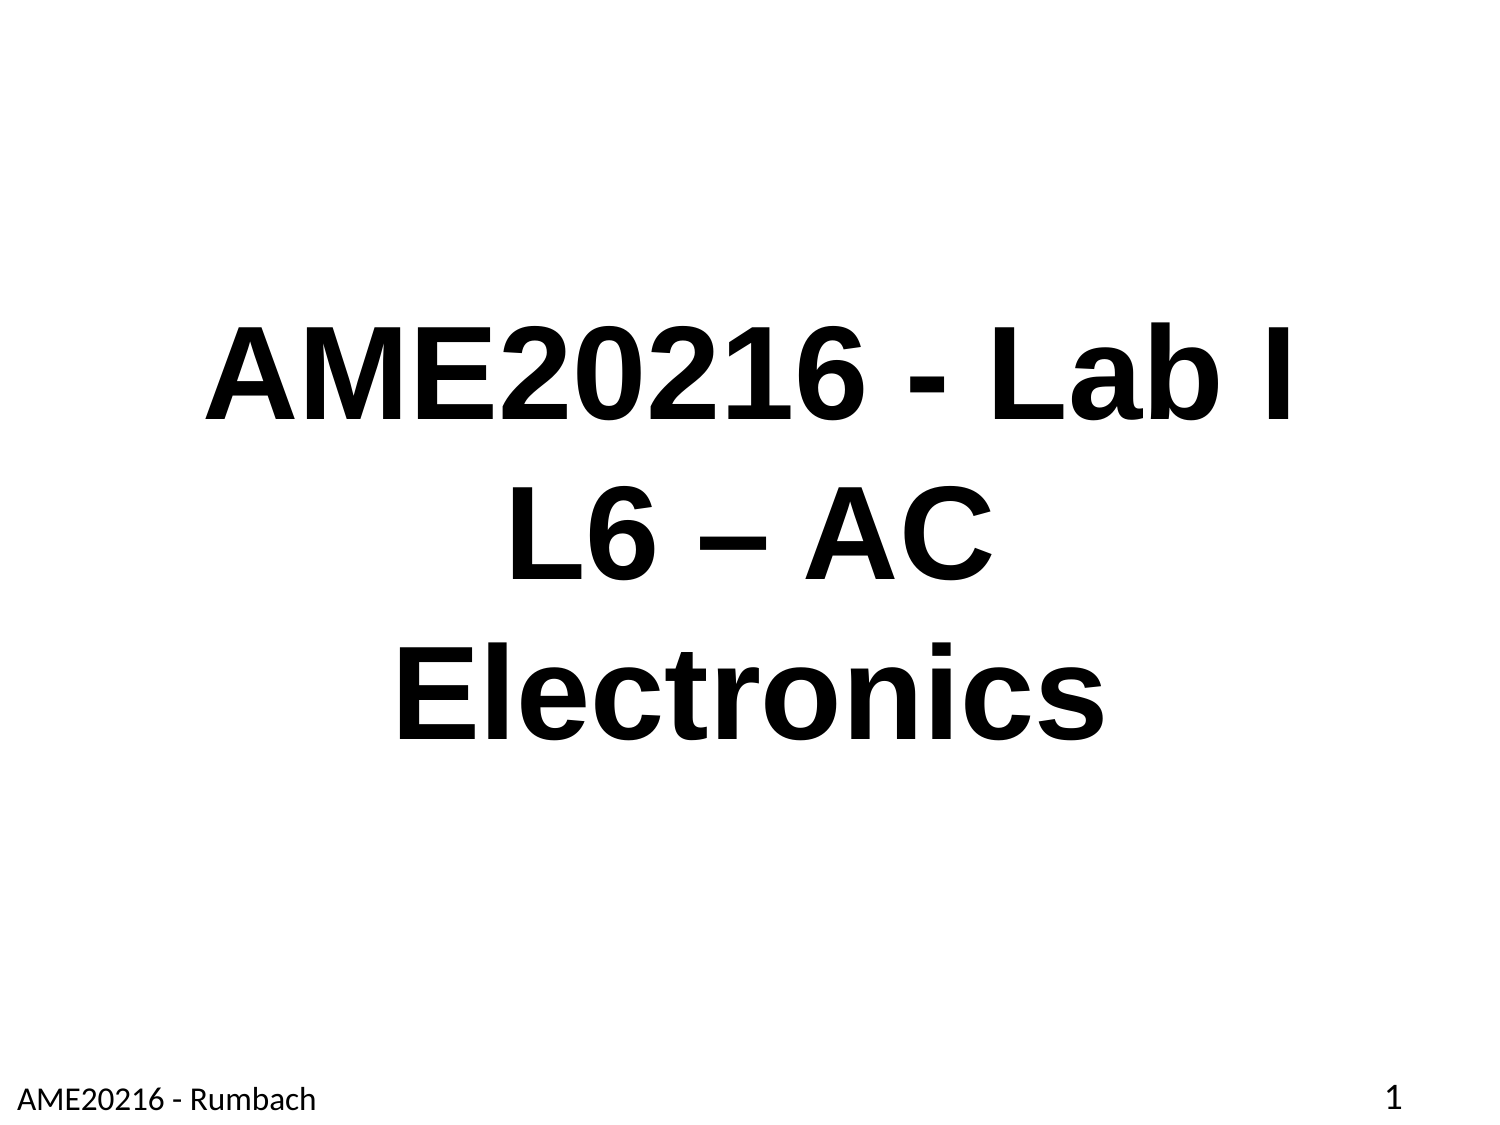

# AME20216 - Lab I L6 – AC Electronics